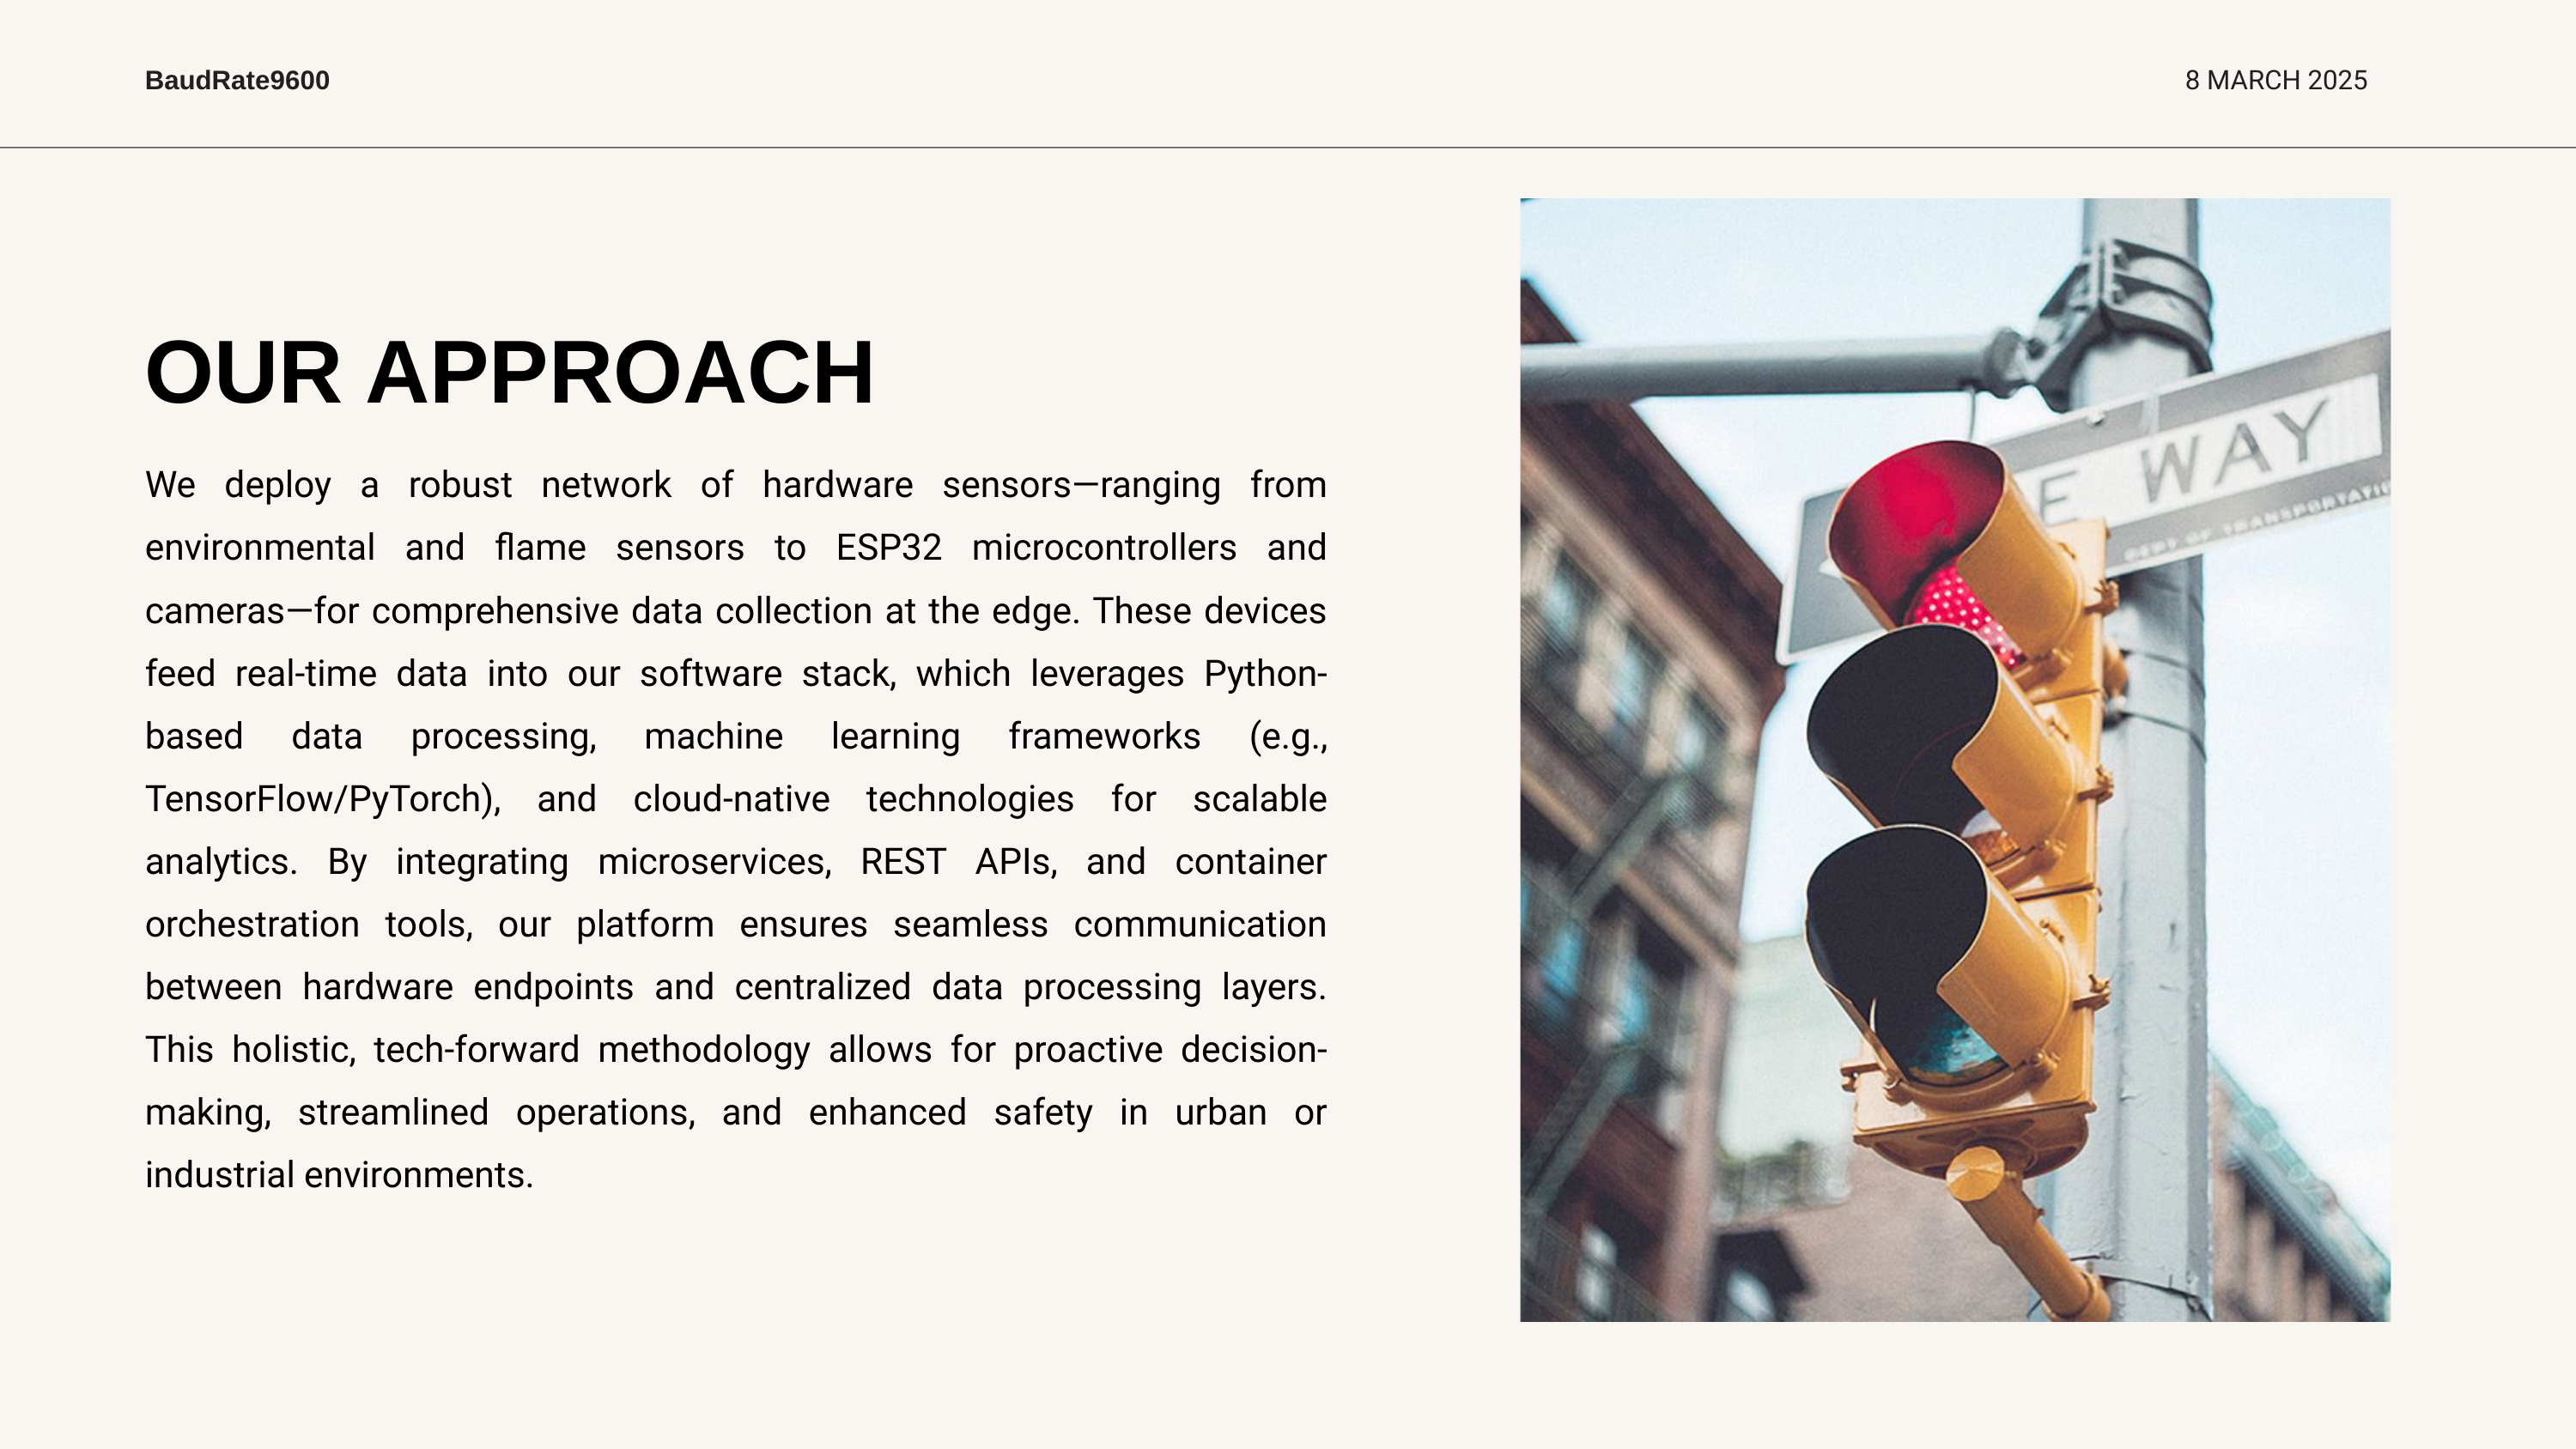

BaudRate9600
8 MARCH 2025

OUR APPROACH
We deploy a robust network of hardware sensors—ranging from environmental and flame sensors to ESP32 microcontrollers and cameras—for comprehensive data collection at the edge. These devices feed real-time data into our software stack, which leverages Python-based data processing, machine learning frameworks (e.g., TensorFlow/PyTorch), and cloud-native technologies for scalable analytics. By integrating microservices, REST APIs, and container orchestration tools, our platform ensures seamless communication between hardware endpoints and centralized data processing layers. This holistic, tech-forward methodology allows for proactive decision-making, streamlined operations, and enhanced safety in urban or industrial environments.